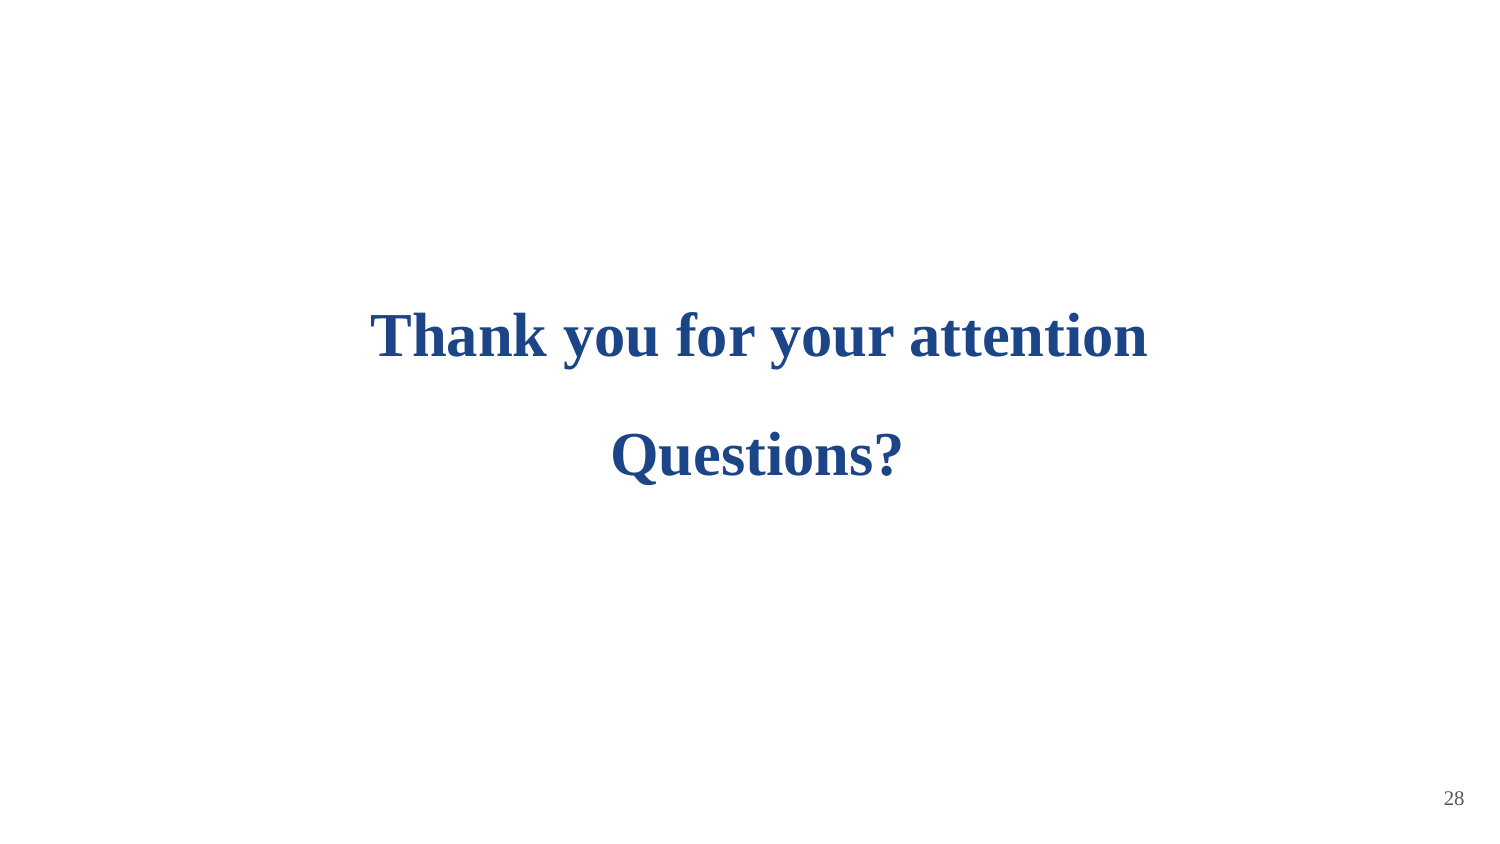

Thank you for your attention
 Questions?
28